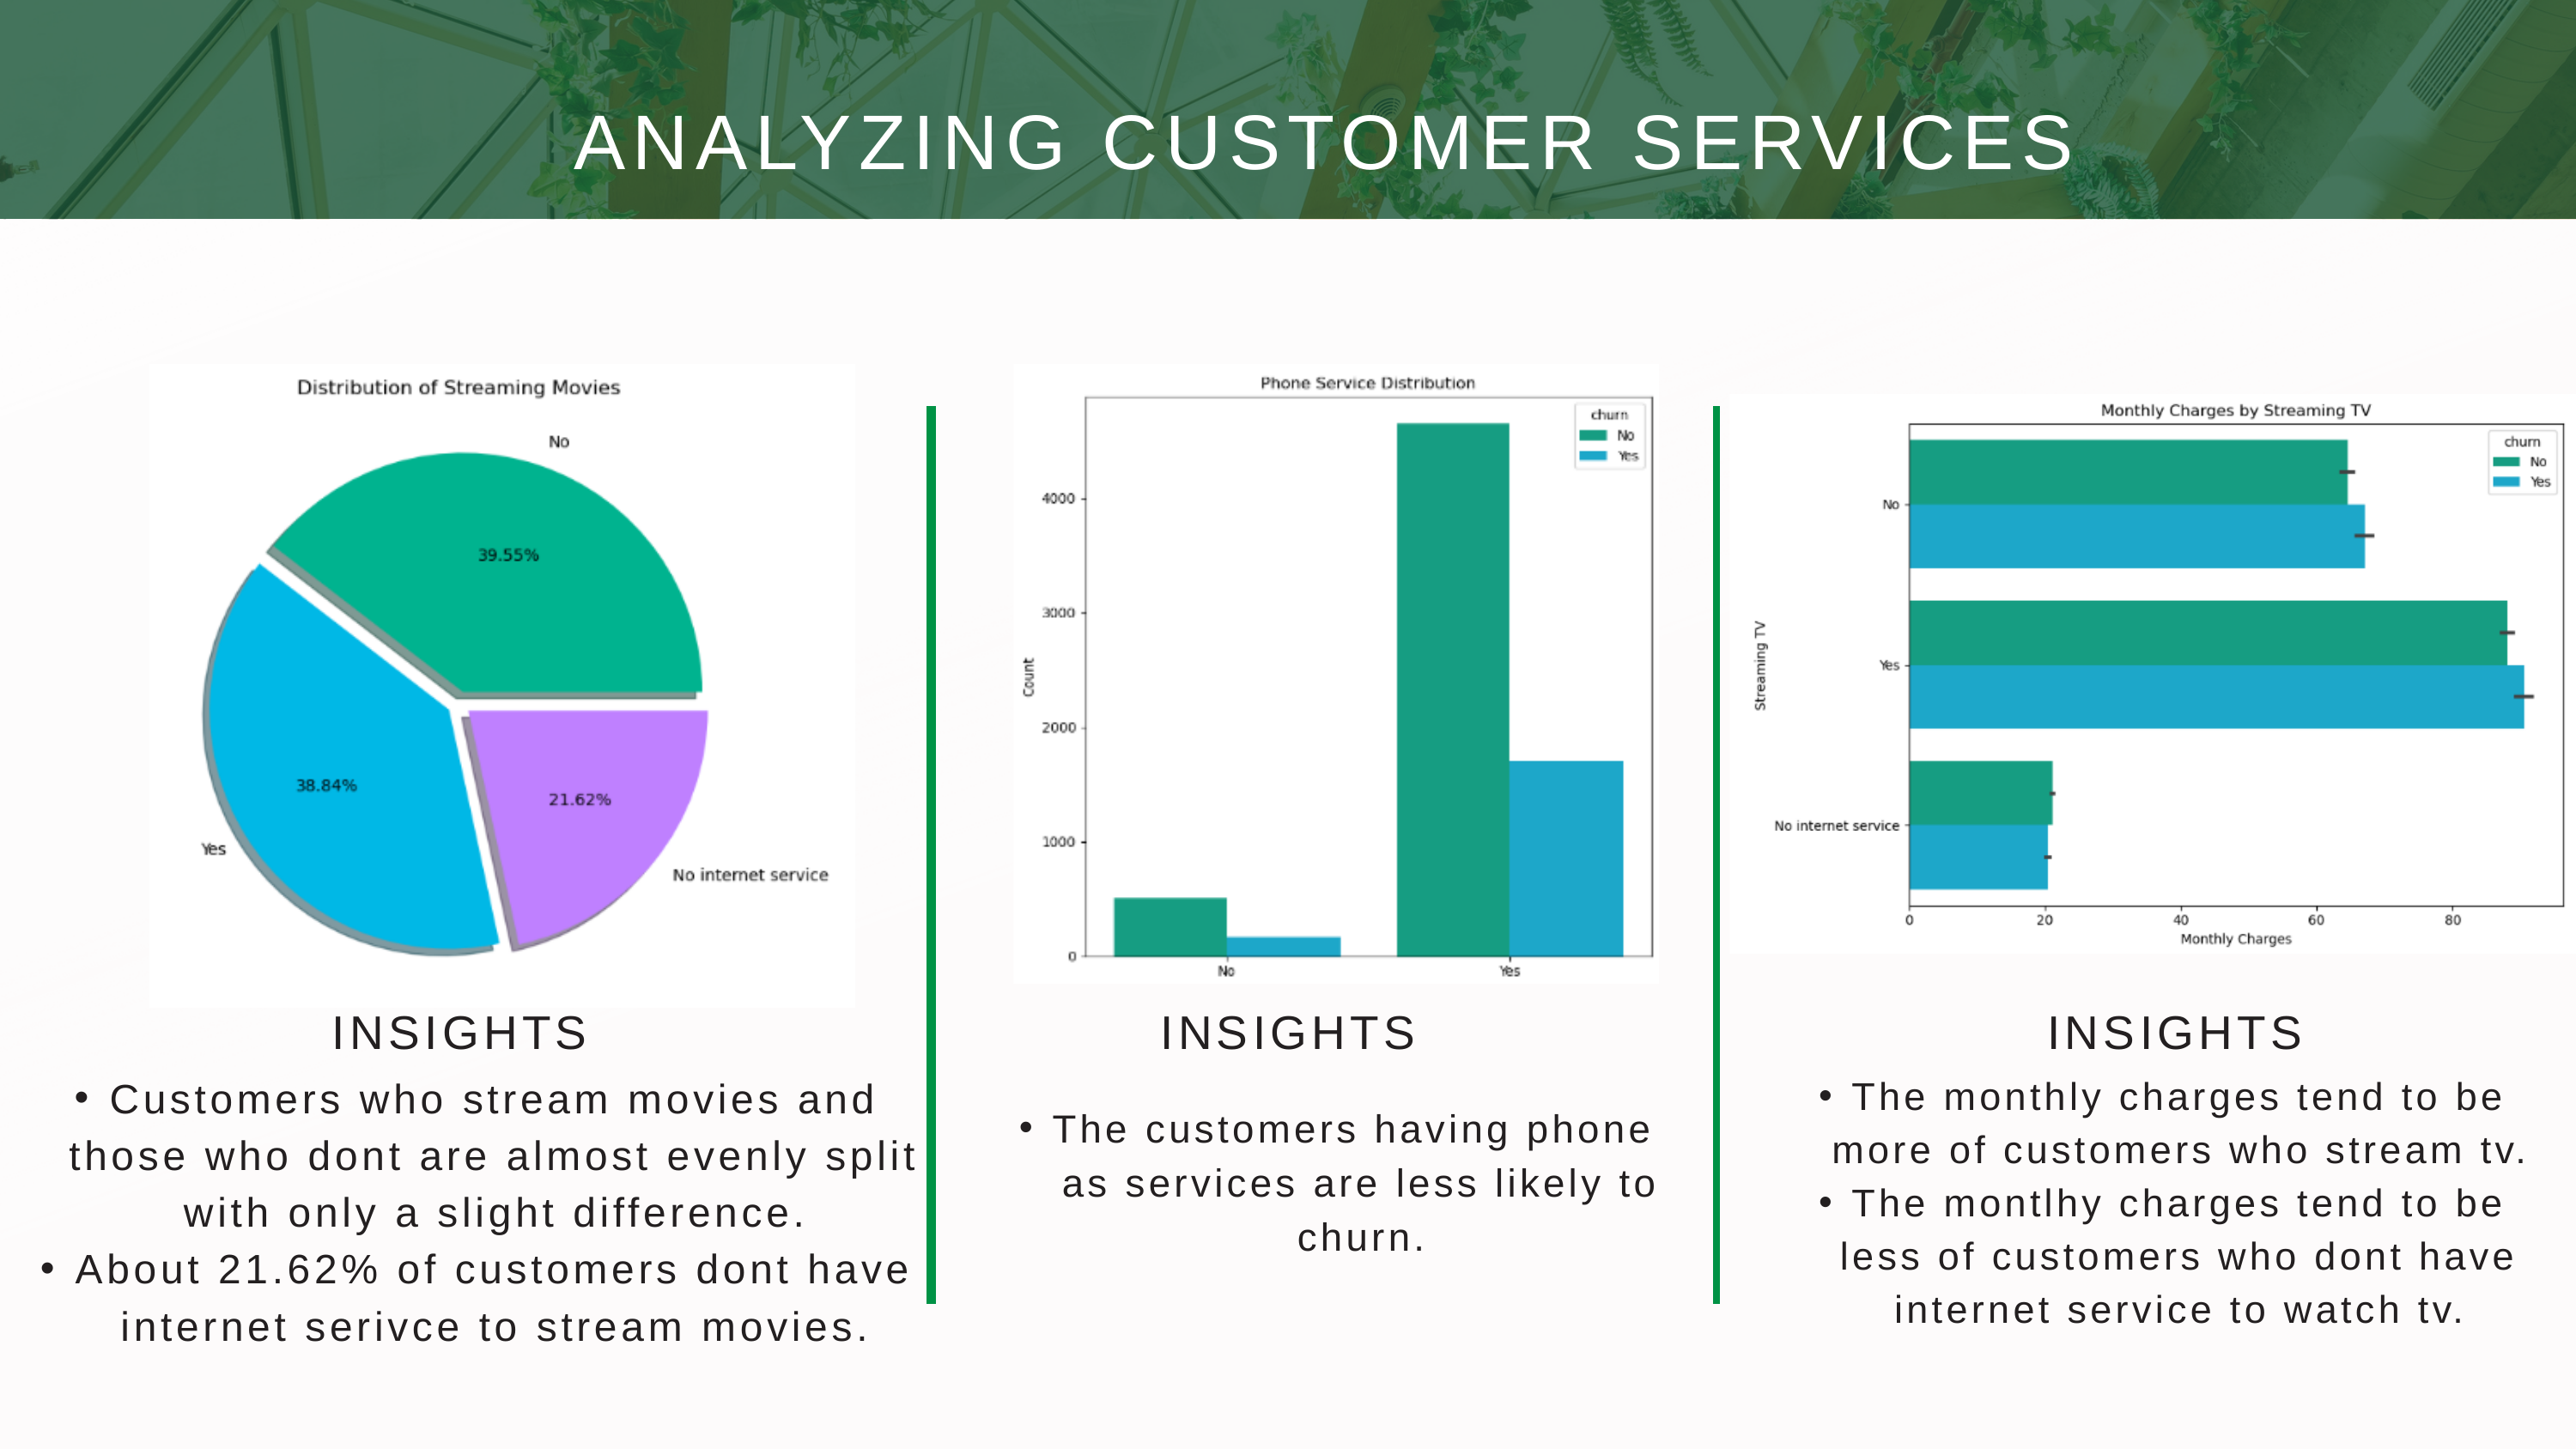

ANALYZING CUSTOMER SERVICES

INSIGHTS
INSIGHTS
INSIGHTS
Customers who stream movies and those who dont are almost evenly split with only a slight difference.
About 21.62% of customers dont have internet serivce to stream movies.

The monthly charges tend to be more of customers who stream tv.
The montlhy charges tend to be less of customers who dont have internet service to watch tv.

The customers having phone  as services are less likely to churn.